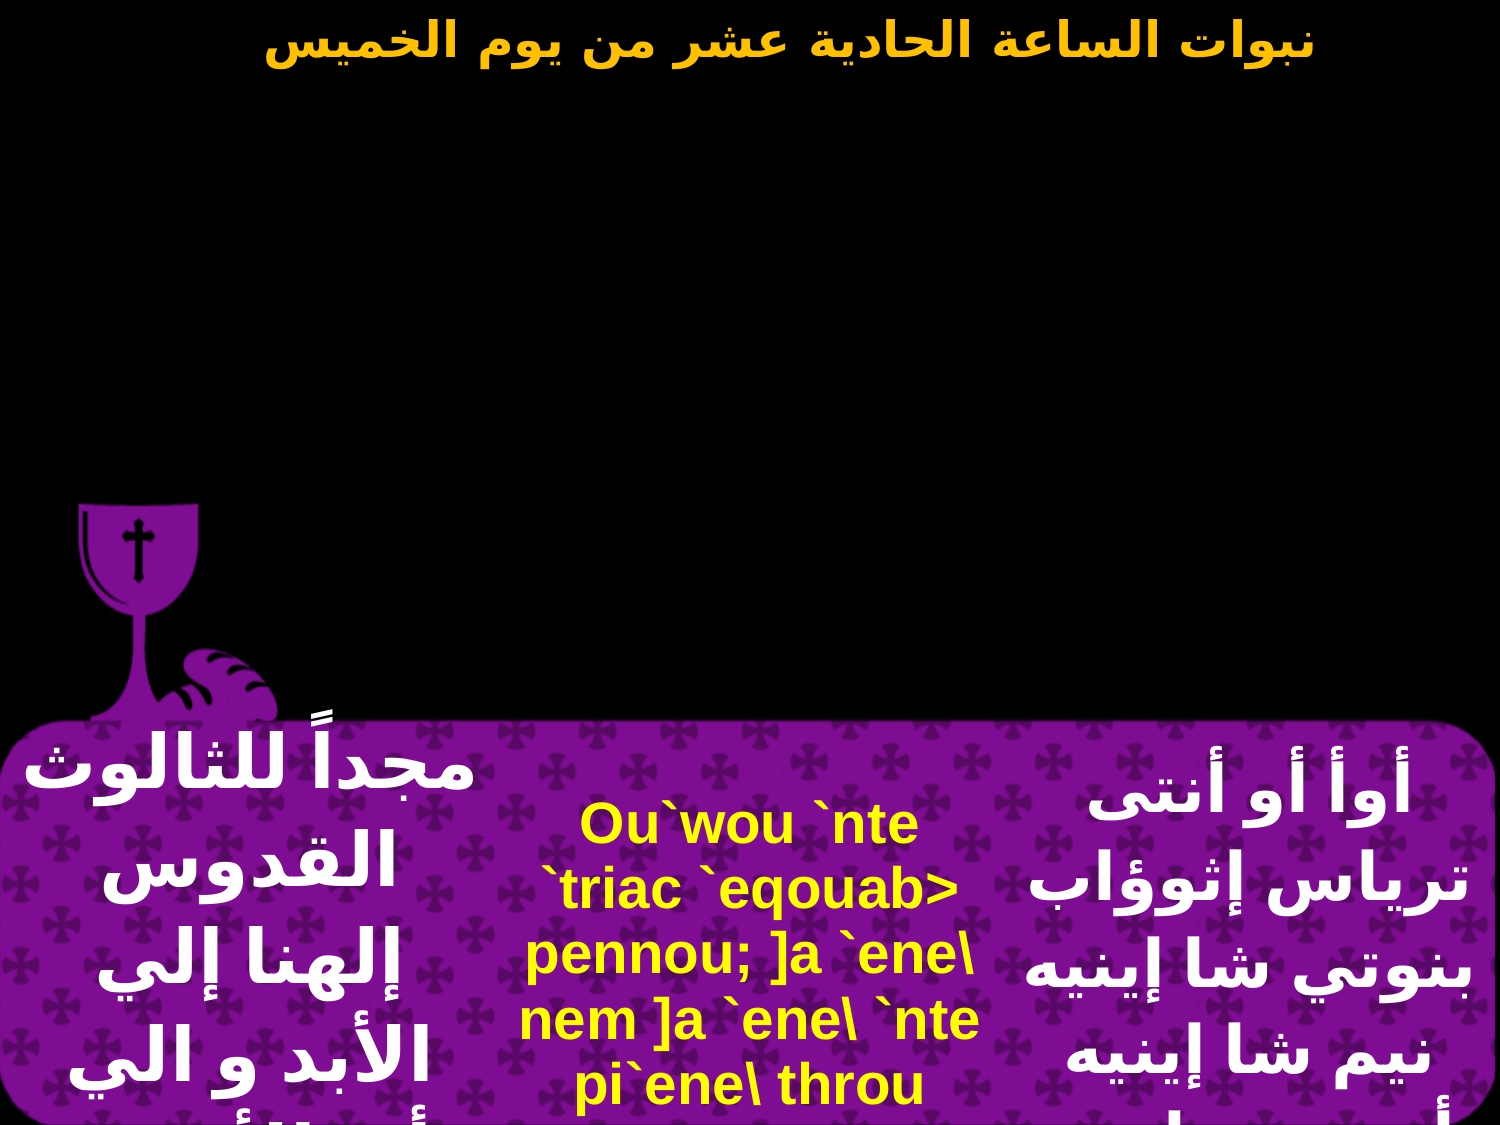

| مجداً للثالوث القدوس إلهنا إلي الأبد و الي أبد الأبدين أمين | Ou`wou `nte `triac `eqouab> pennou; ]a `ene\ nem ]a `ene\ `nte pi`ene\ throu `amhn. | أوأ أو أنتى ترياس إثوؤاب بنوتي شا إينيه نيم شا إينيه أنتي بي إينيه تيرو آمين . |
| --- | --- | --- |